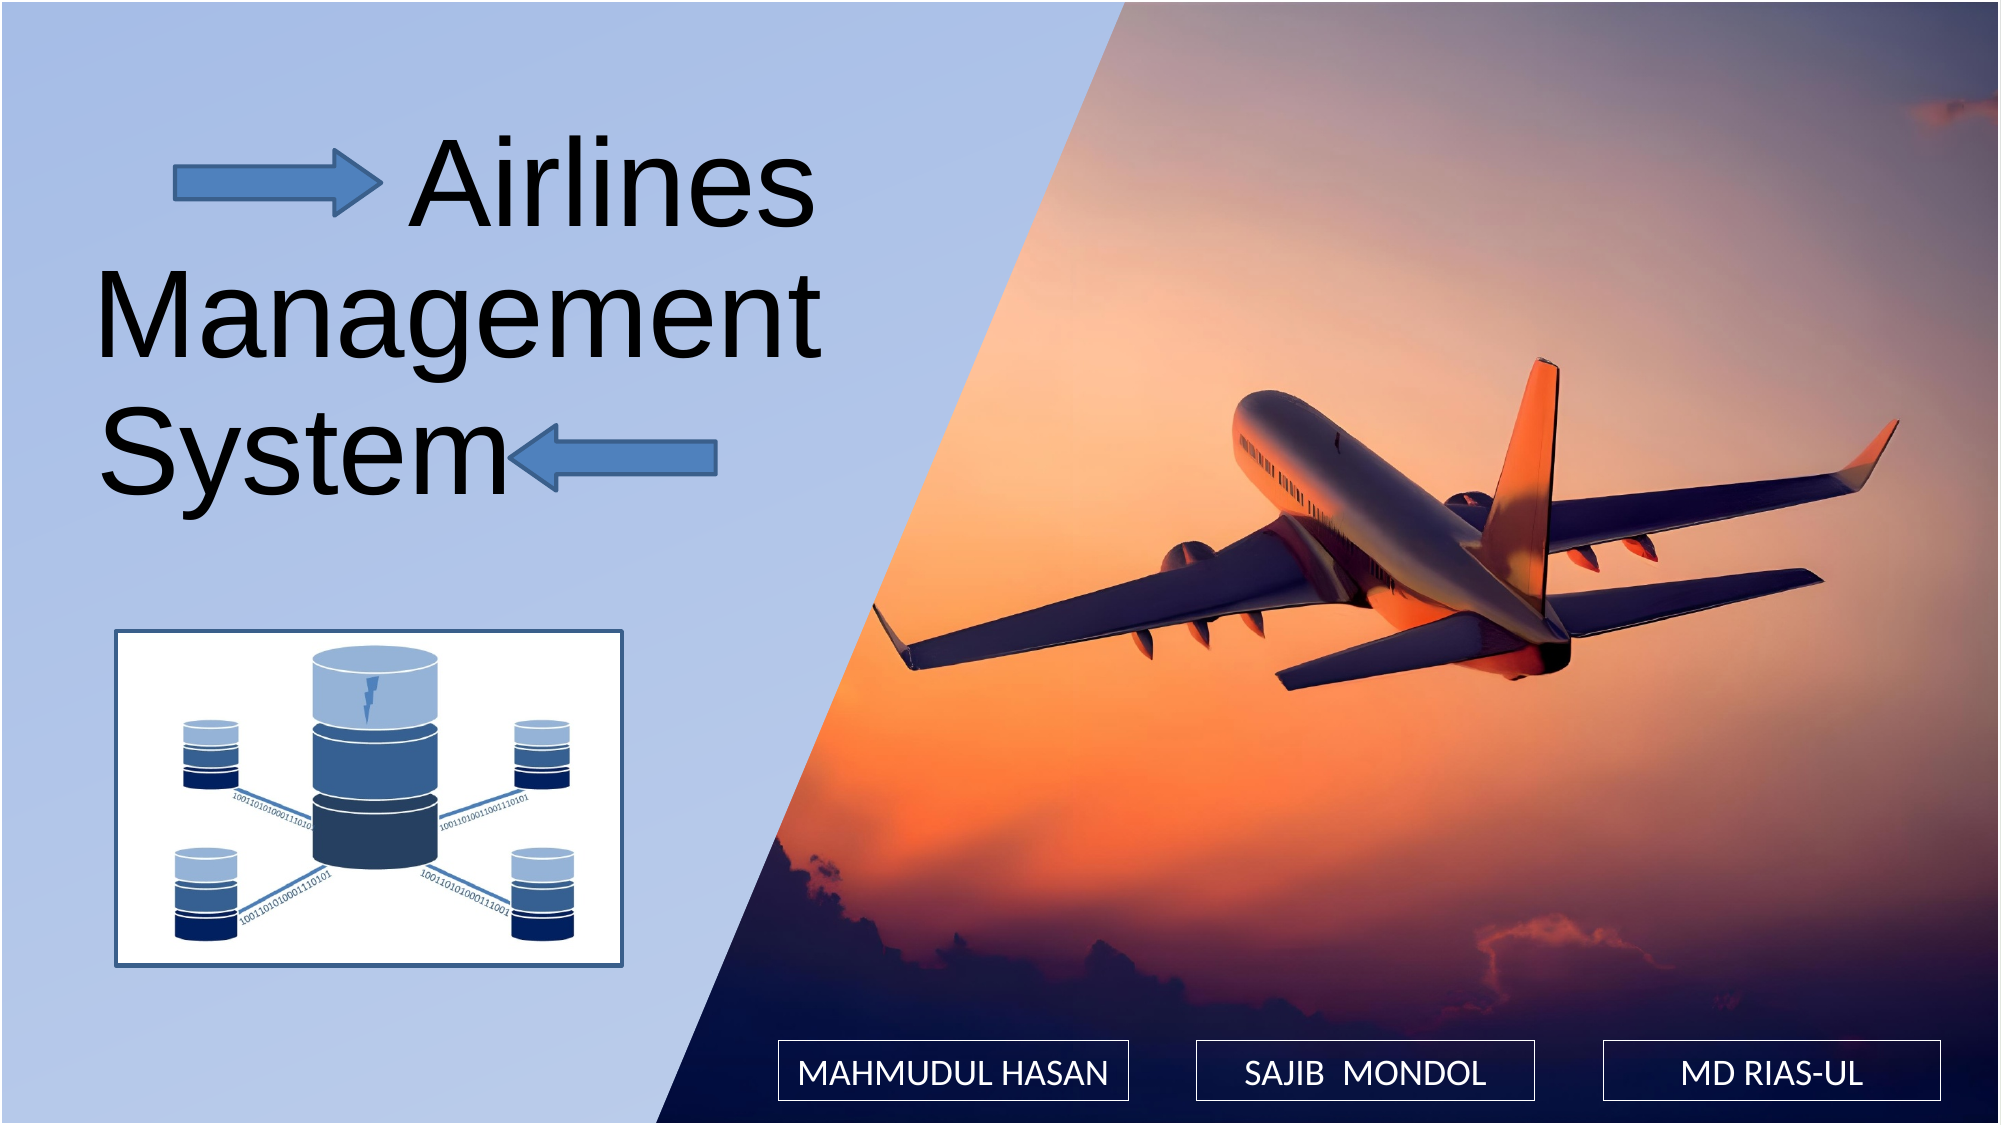

Airlines

Management
System

MAHMUDUL HASAN
SAJIB  MONDOL
MD RIAS-UL